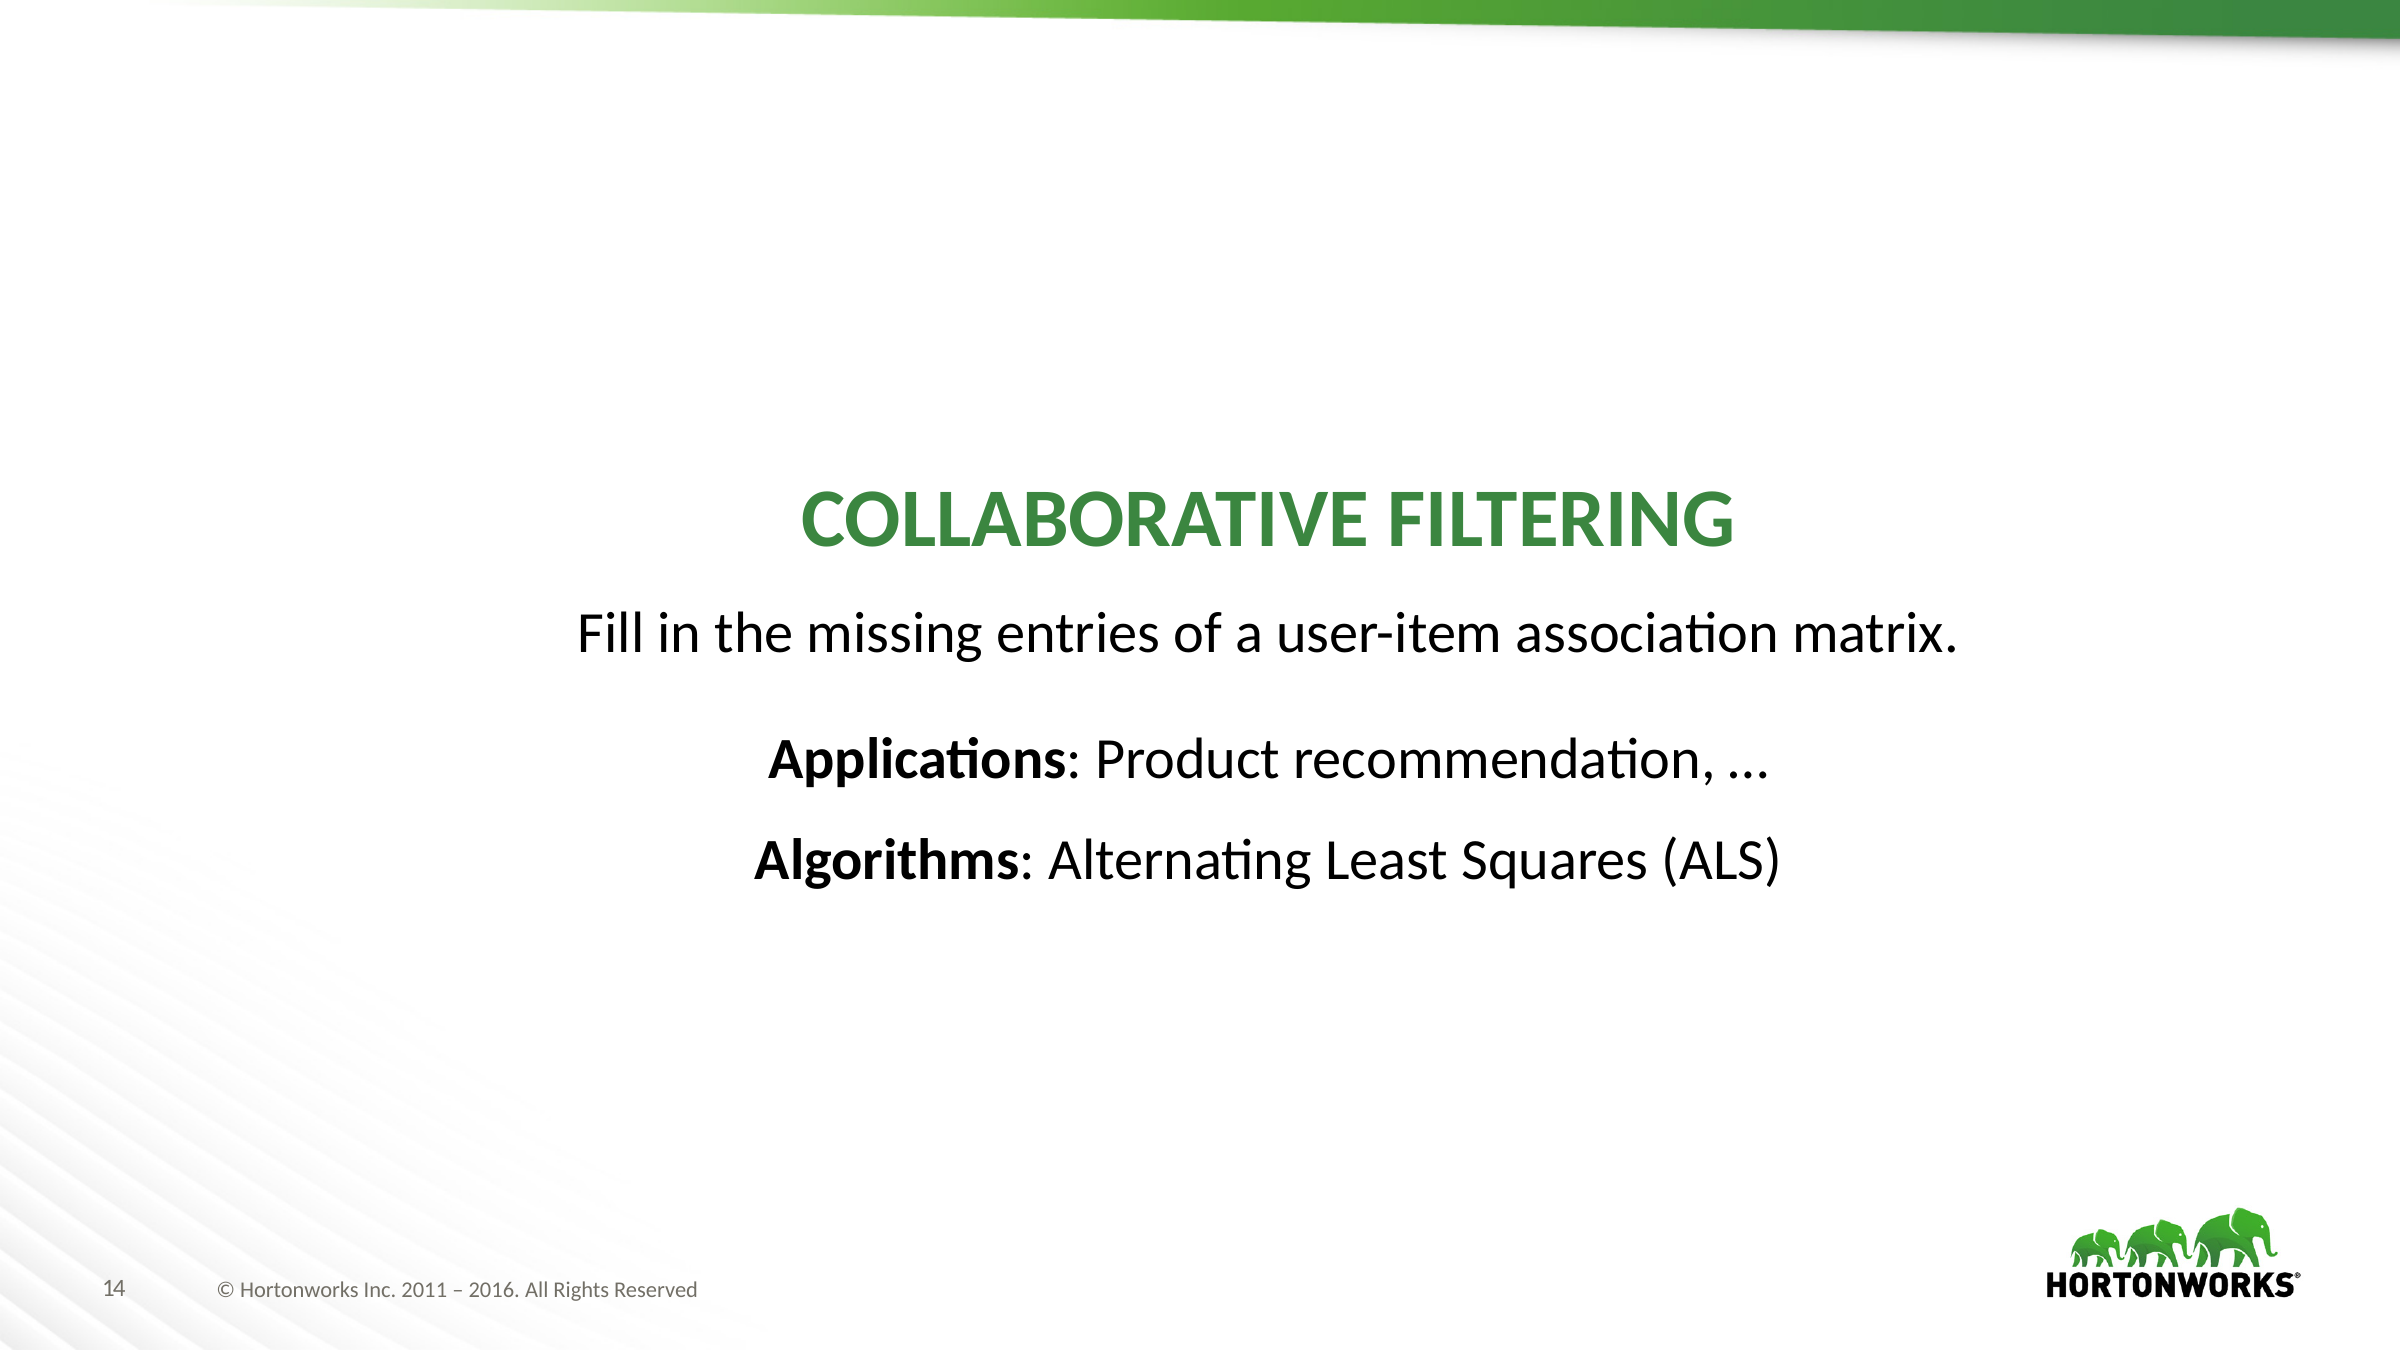

COLLABORATIVE FILTERING
Fill in the missing entries of a user-item association matrix.
Applications: Product recommendation, …
Algorithms: Alternating Least Squares (ALS)